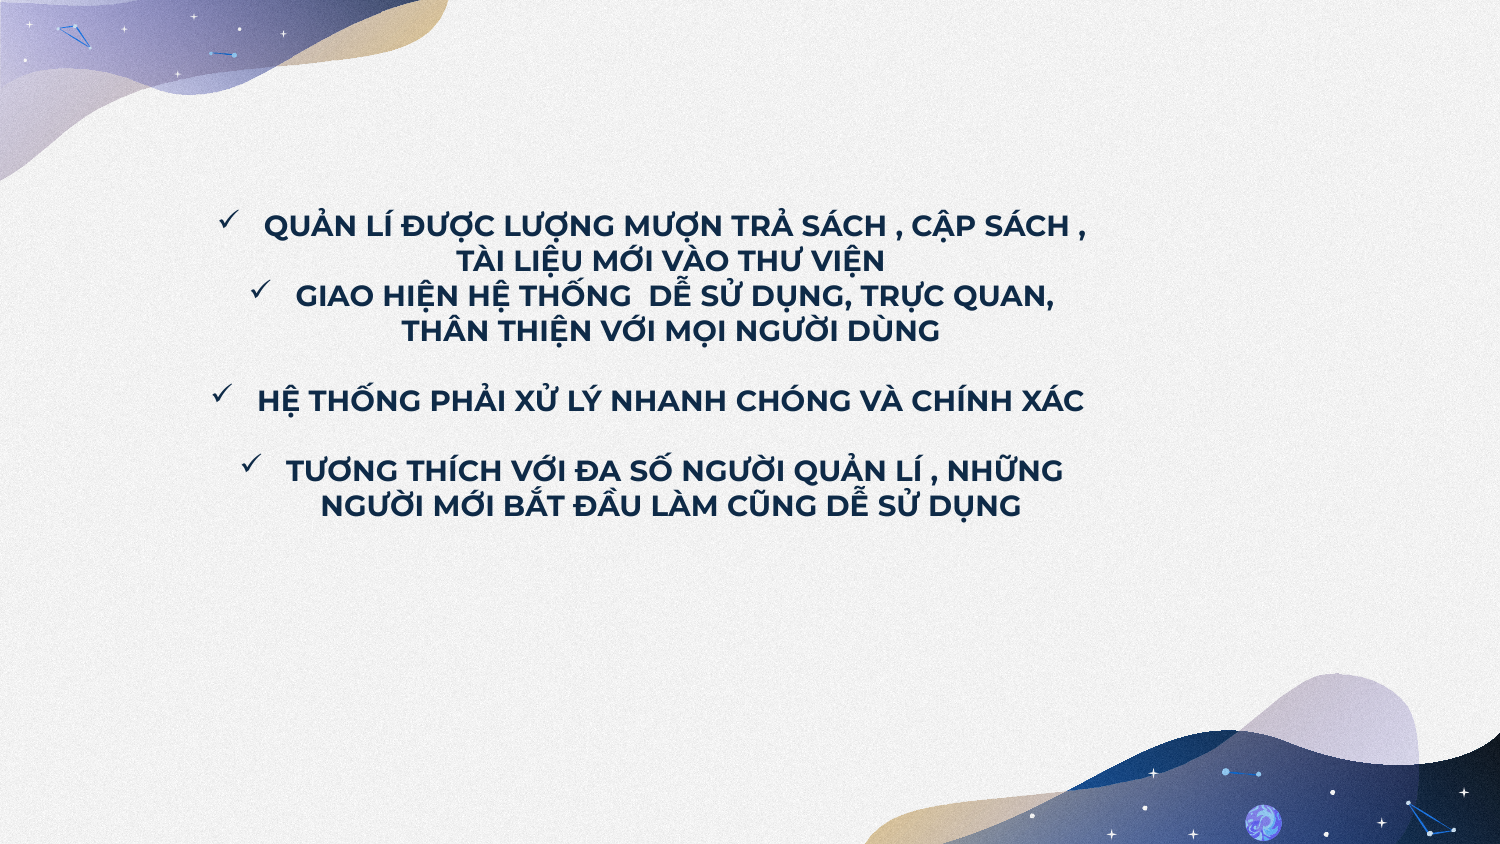

QUẢN LÍ ĐƯỢC LƯỢNG MƯỢN TRẢ SÁCH , CẬP SÁCH , TÀI LIỆU MỚI VÀO THƯ VIỆN
GIAO HIỆN HỆ THỐNG  DỄ SỬ DỤNG, TRỰC QUAN, THÂN THIỆN VỚI MỌI NGƯỜI DÙNG

HỆ THỐNG PHẢI XỬ LÝ NHANH CHÓNG VÀ CHÍNH XÁC

TƯƠNG THÍCH VỚI ĐA SỐ NGƯỜI QUẢN LÍ , NHỮNG NGƯỜI MỚI BẮT ĐẦU LÀM CŨNG DỄ SỬ DỤNG